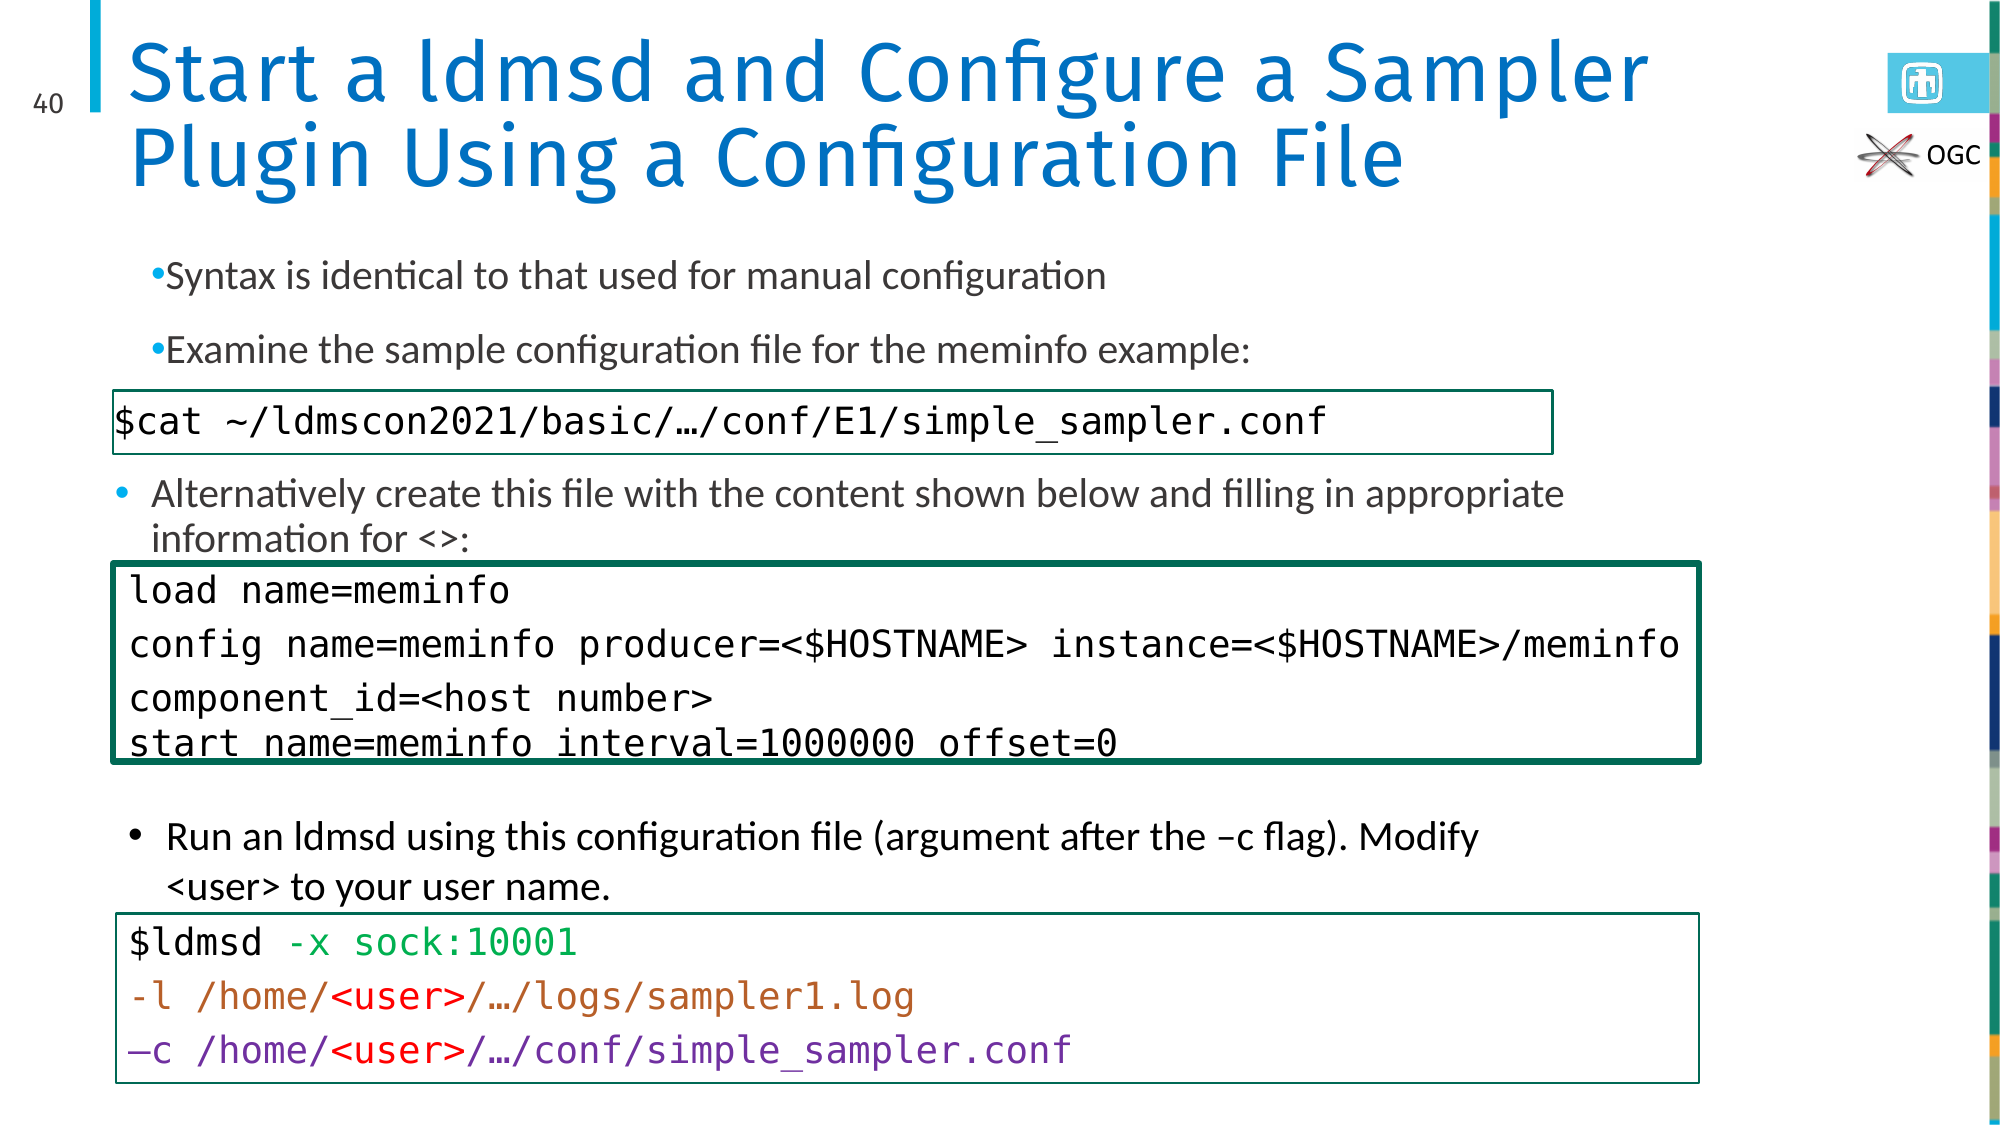

# Start a ldmsd and Configure a Sampler Plugin Using a Configuration File
40
Syntax is identical to that used for manual configuration
Examine the sample configuration file for the meminfo example:
$cat ~/ldmscon2021/basic/…/conf/E1/simple_sampler.conf
Alternatively create this file with the content shown below and filling in appropriate information for <>:

load name=meminfo
config name=meminfo producer=<$HOSTNAME> instance=<$HOSTNAME>/meminfo component_id=<host number>
start name=meminfo interval=1000000 offset=0

Run an ldmsd using this configuration file (argument after the –c flag). Modify <user> to your user name.
$ldmsd -x sock:10001
-l /home/<user>/…/logs/sampler1.log
–c /home/<user>/…/conf/simple_sampler.conf